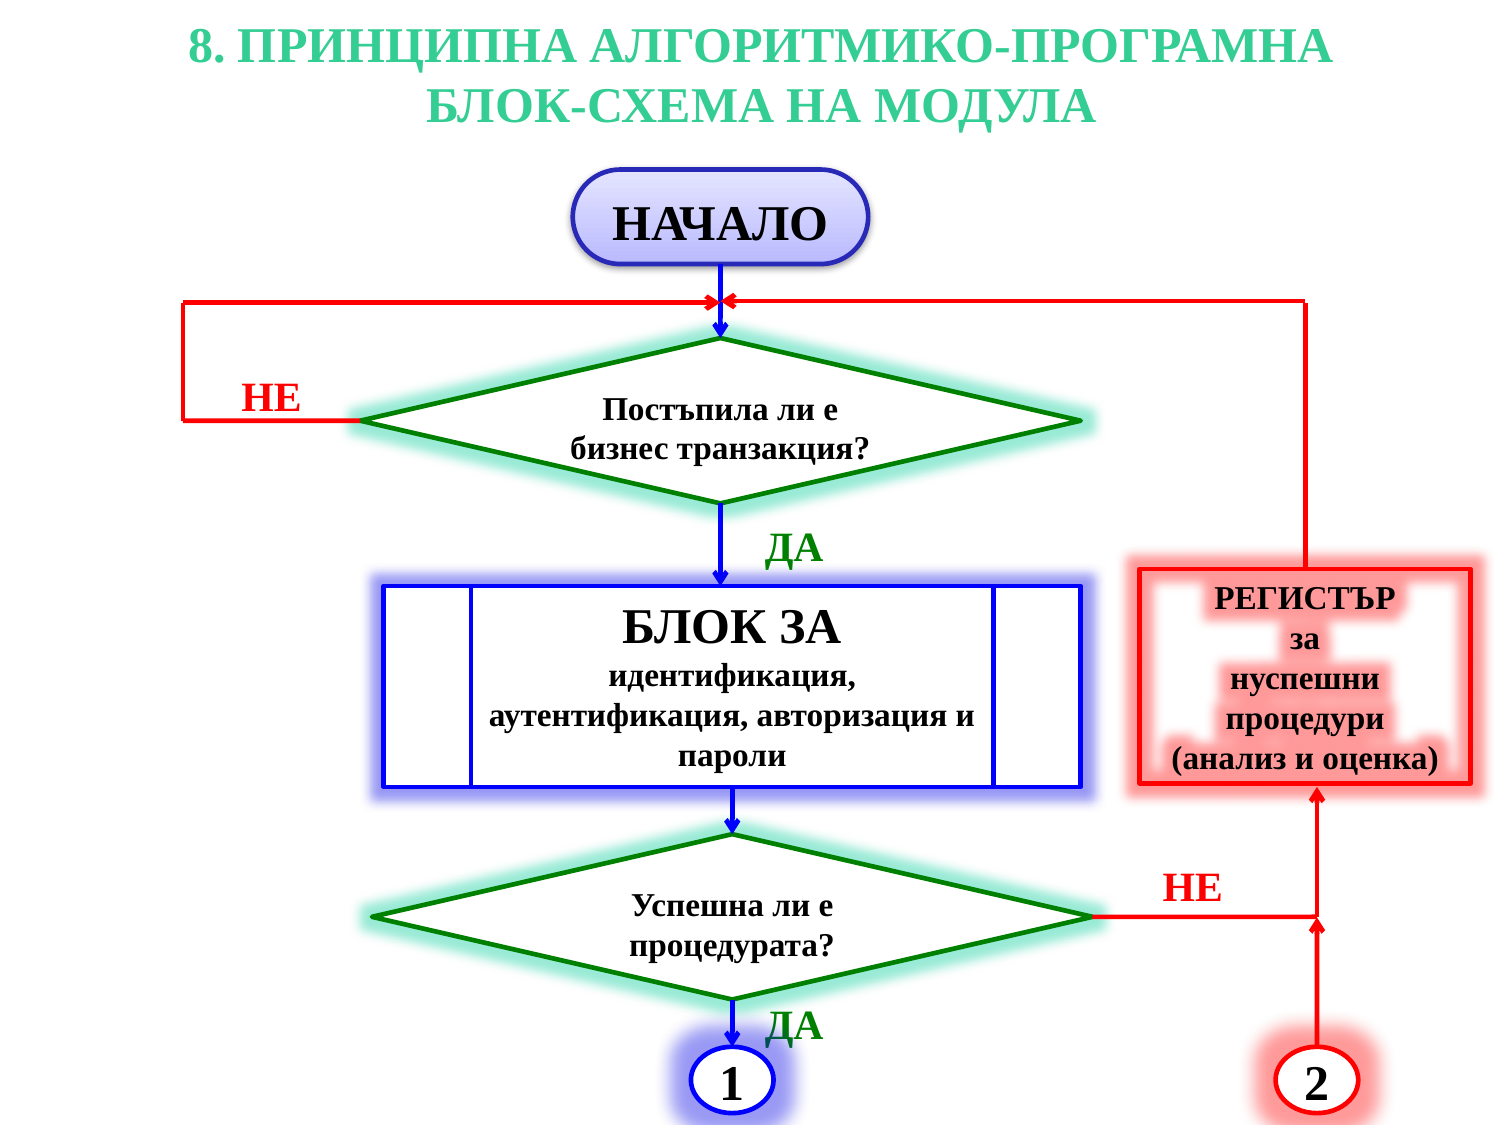

# 8. ПРИНЦИПНА АЛГОРИТМИКО-ПРОГРАМНА БЛОК-СХЕМА НА МОДУЛА
НАЧАЛО
Постъпила ли е бизнес транзакция?
НЕ
ДА
РЕГИСТЪР
за
нуспешни процедури
(анализ и оценка)
БЛОК ЗА
идентификация, аутентификация, авторизация и пароли
Успешна ли е процедурата?
НЕ
ДА
1
2